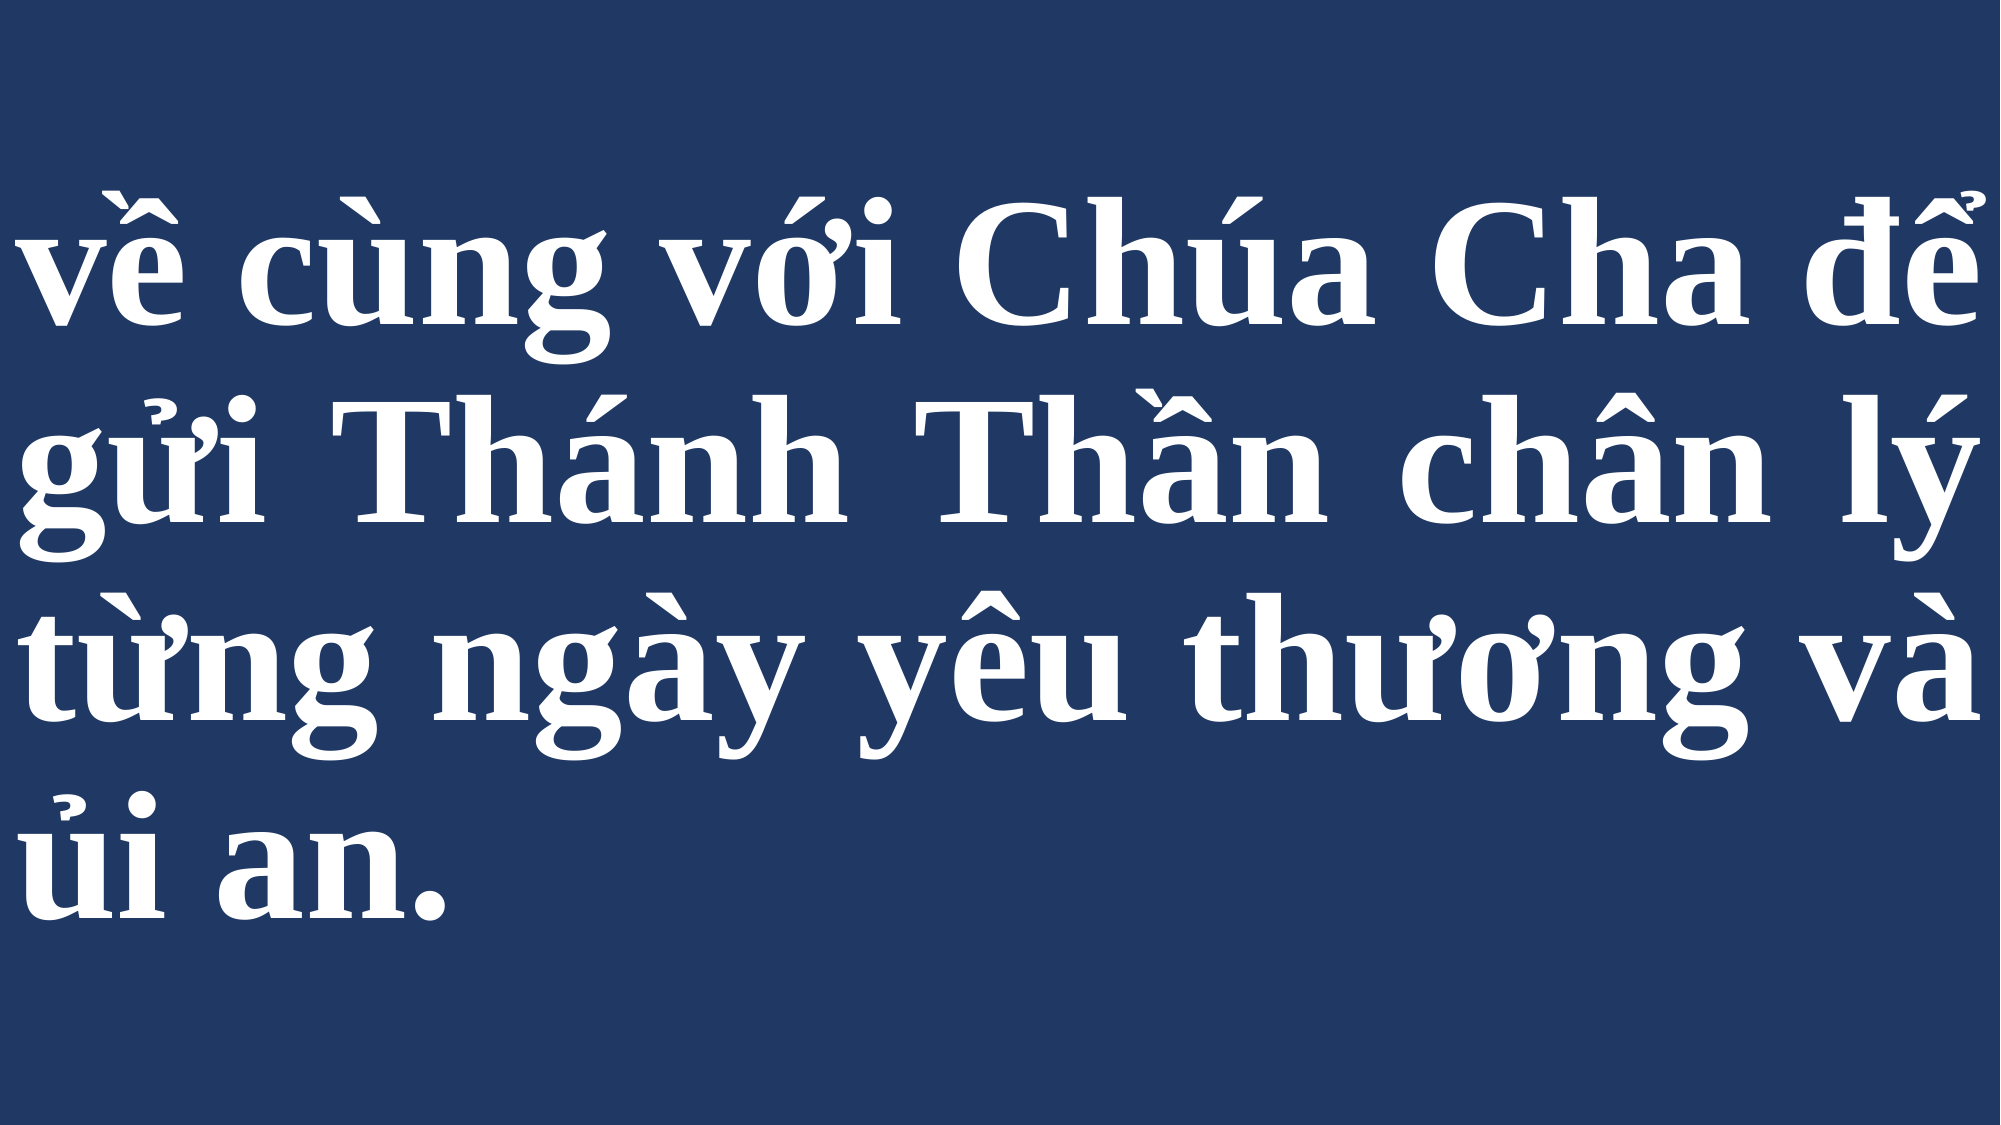

# về cùng với Chúa Cha để gửi Thánh Thần chân lý từng ngày yêu thương và ủi an.